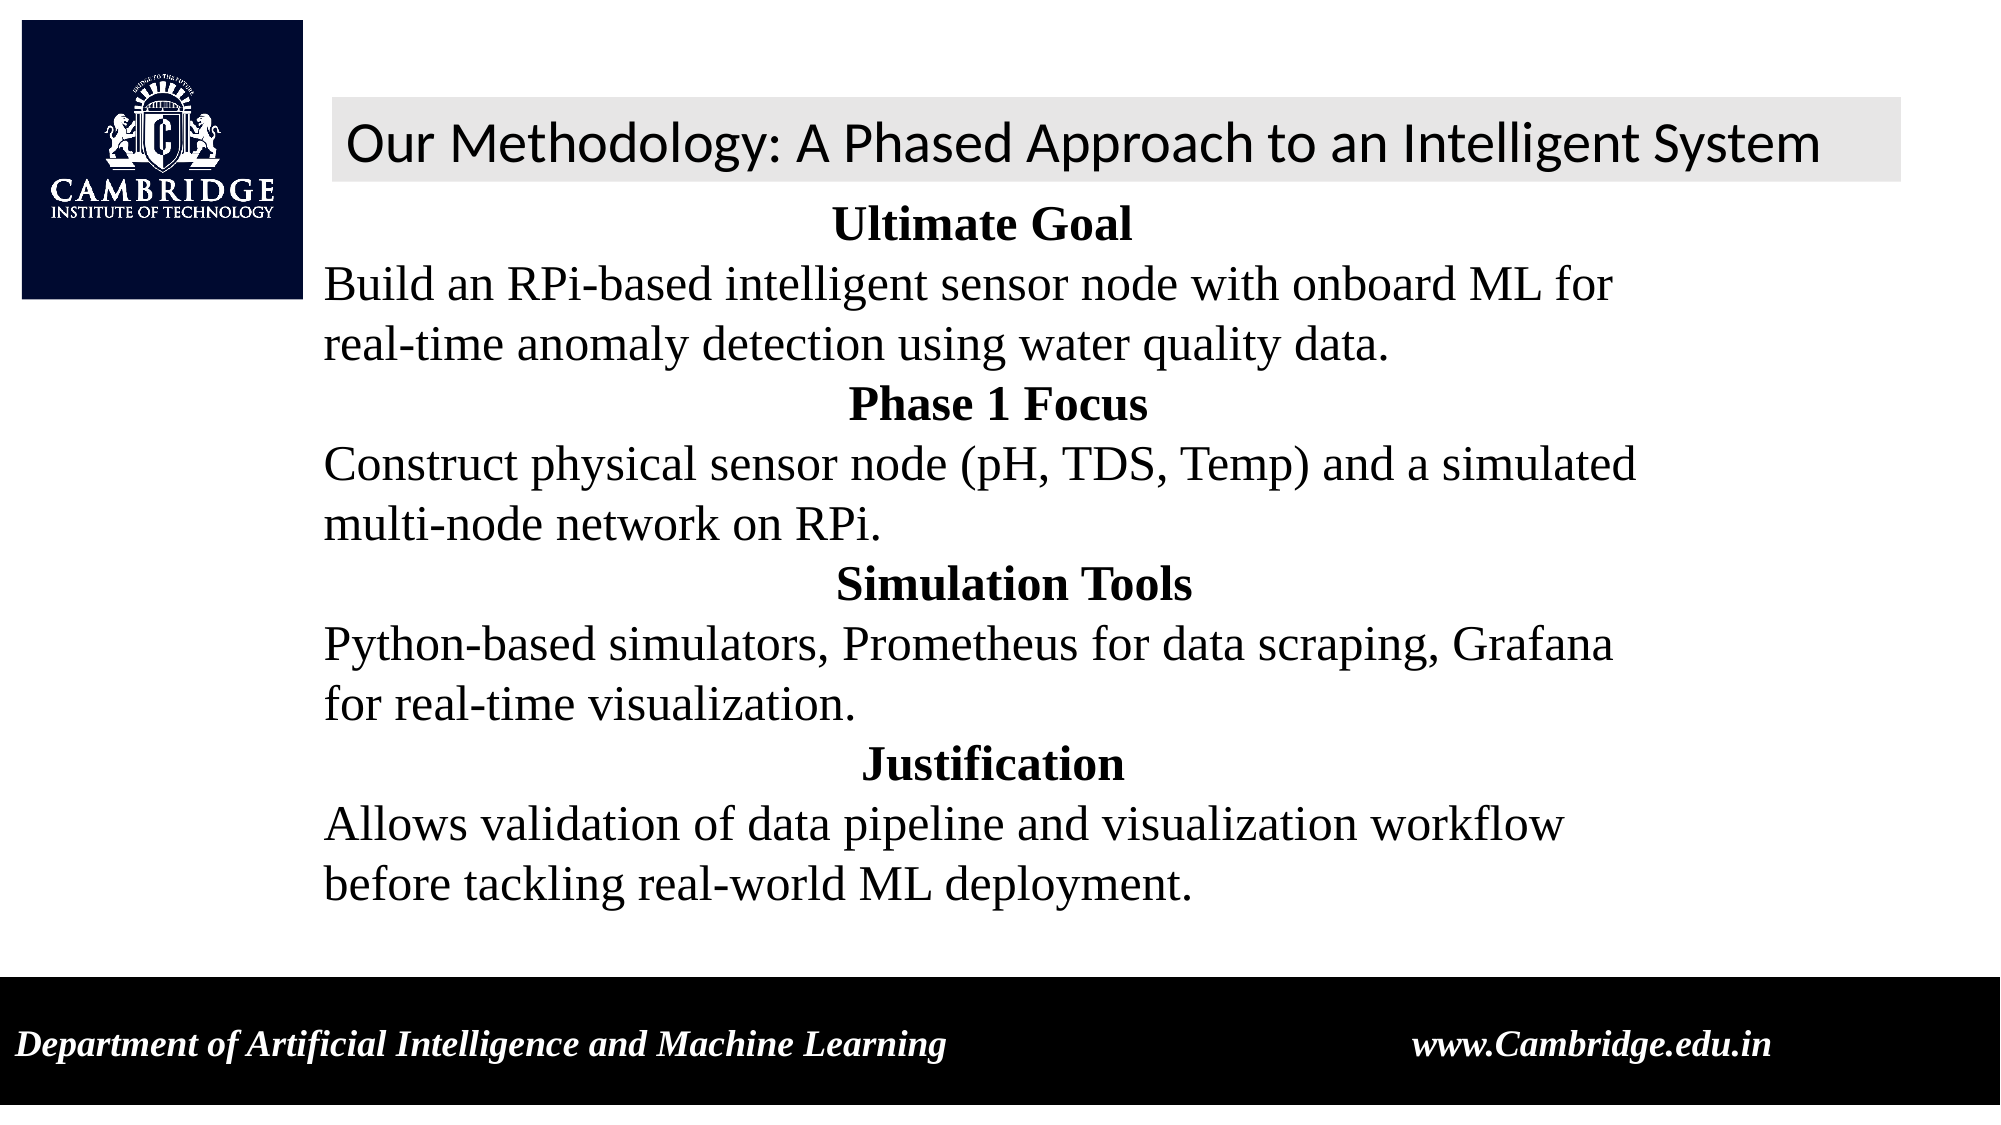

Our Methodology: A Phased Approach to an Intelligent System
Ultimate Goal
Build an RPi-based intelligent sensor node with onboard ML for real-time anomaly detection using water quality data.
                                          Phase 1 Focus
Construct physical sensor node (pH, TDS, Temp) and a simulated multi-node network on RPi.
                                         Simulation Tools
Python-based simulators, Prometheus for data scraping, Grafana for real-time visualization.
                                           Justification
Allows validation of data pipeline and visualization workflow before tackling real-world ML deployment.

Department of Artificial Intelligence and Machine Learning                                                 www.Cambridge.edu.in